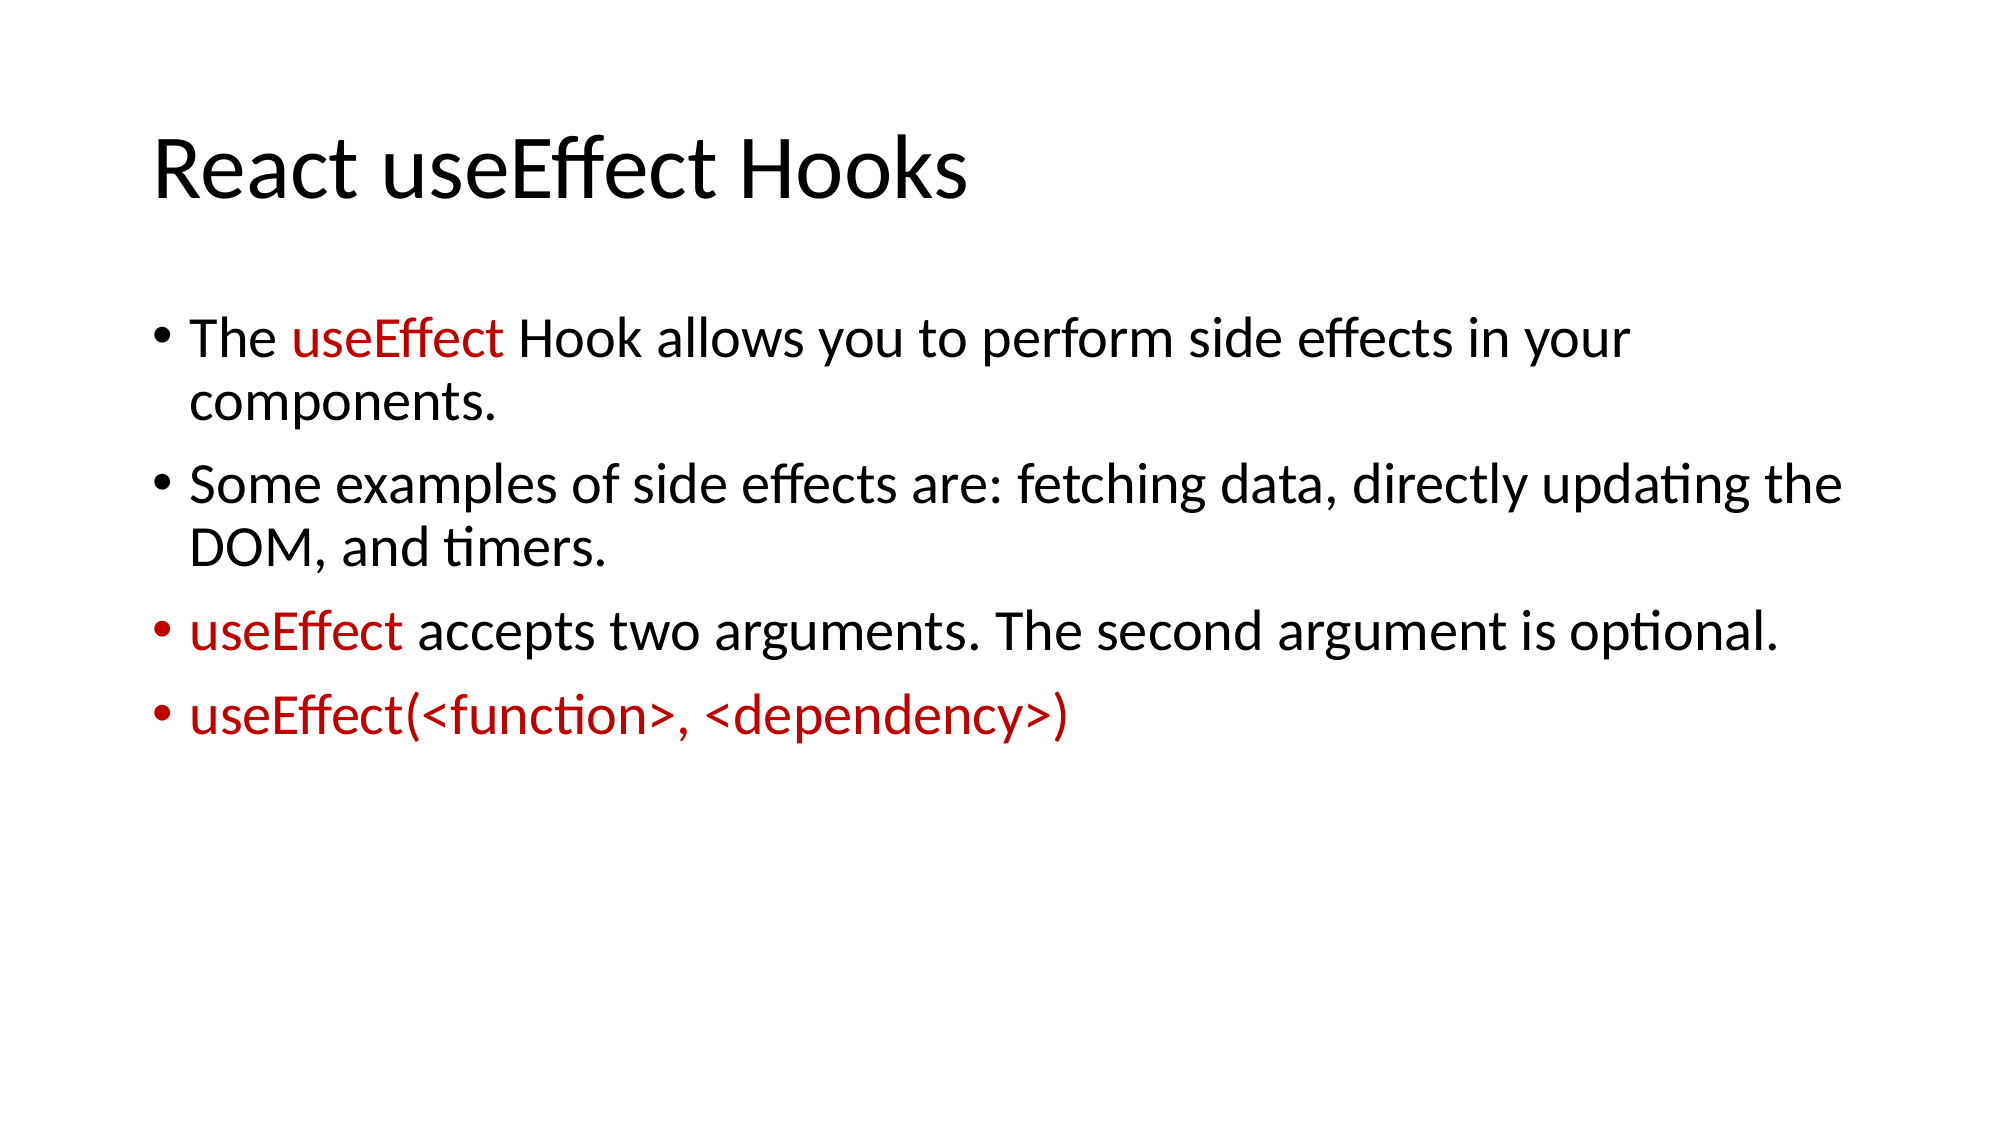

# React useEffect Hooks
The useEffect Hook allows you to perform side effects in your components.
Some examples of side effects are: fetching data, directly updating the DOM, and timers.
useEffect accepts two arguments. The second argument is optional.
useEffect(<function>, <dependency>)